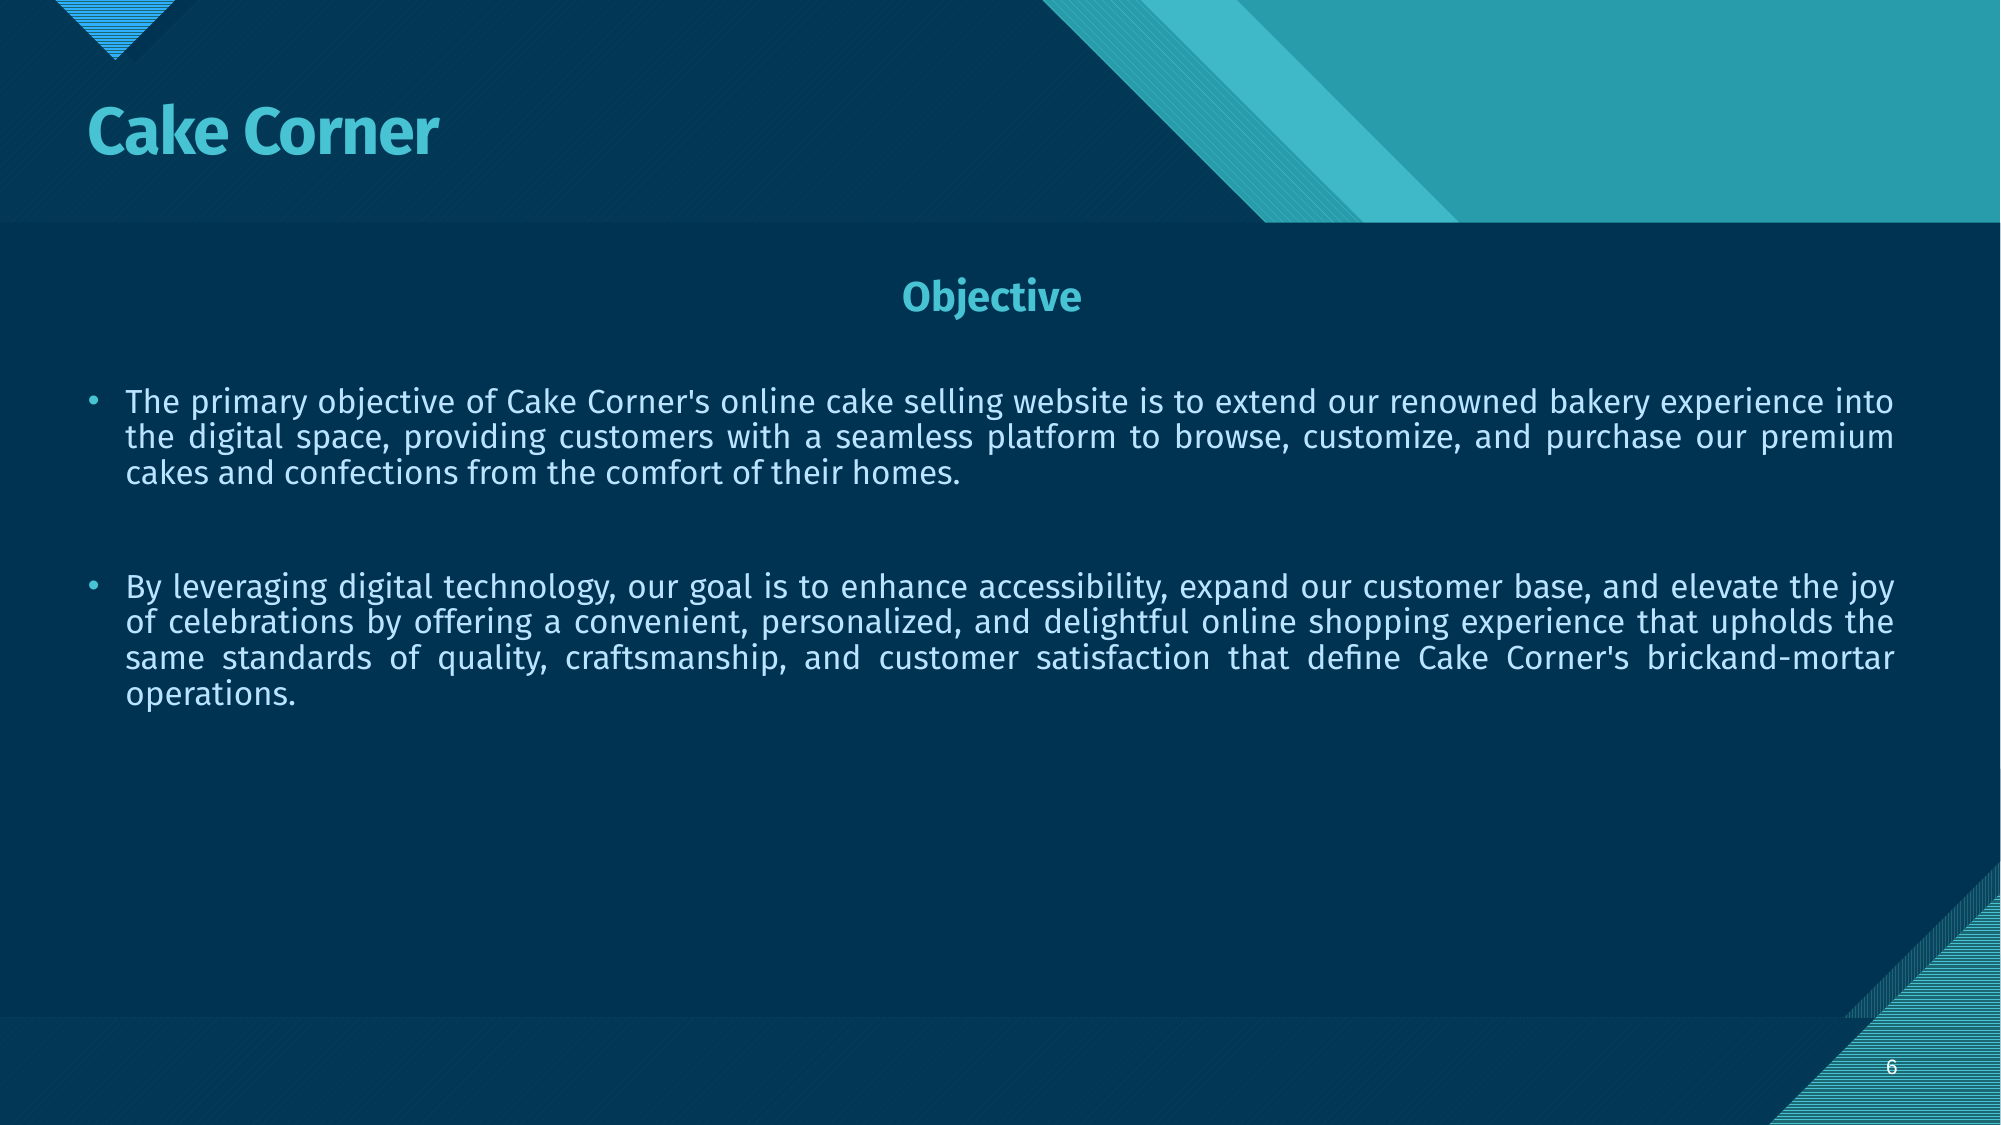

# Cake Corner
Objective
The primary objective of Cake Corner's online cake selling website is to extend our renowned bakery experience into the digital space, providing customers with a seamless platform to browse, customize, and purchase our premium cakes and confections from the comfort of their homes.

By leveraging digital technology, our goal is to enhance accessibility, expand our customer base, and elevate the joy of celebrations by offering a convenient, personalized, and delightful online shopping experience that upholds the same standards of quality, craftsmanship, and customer satisfaction that define Cake Corner's brickand-mortar operations.
6